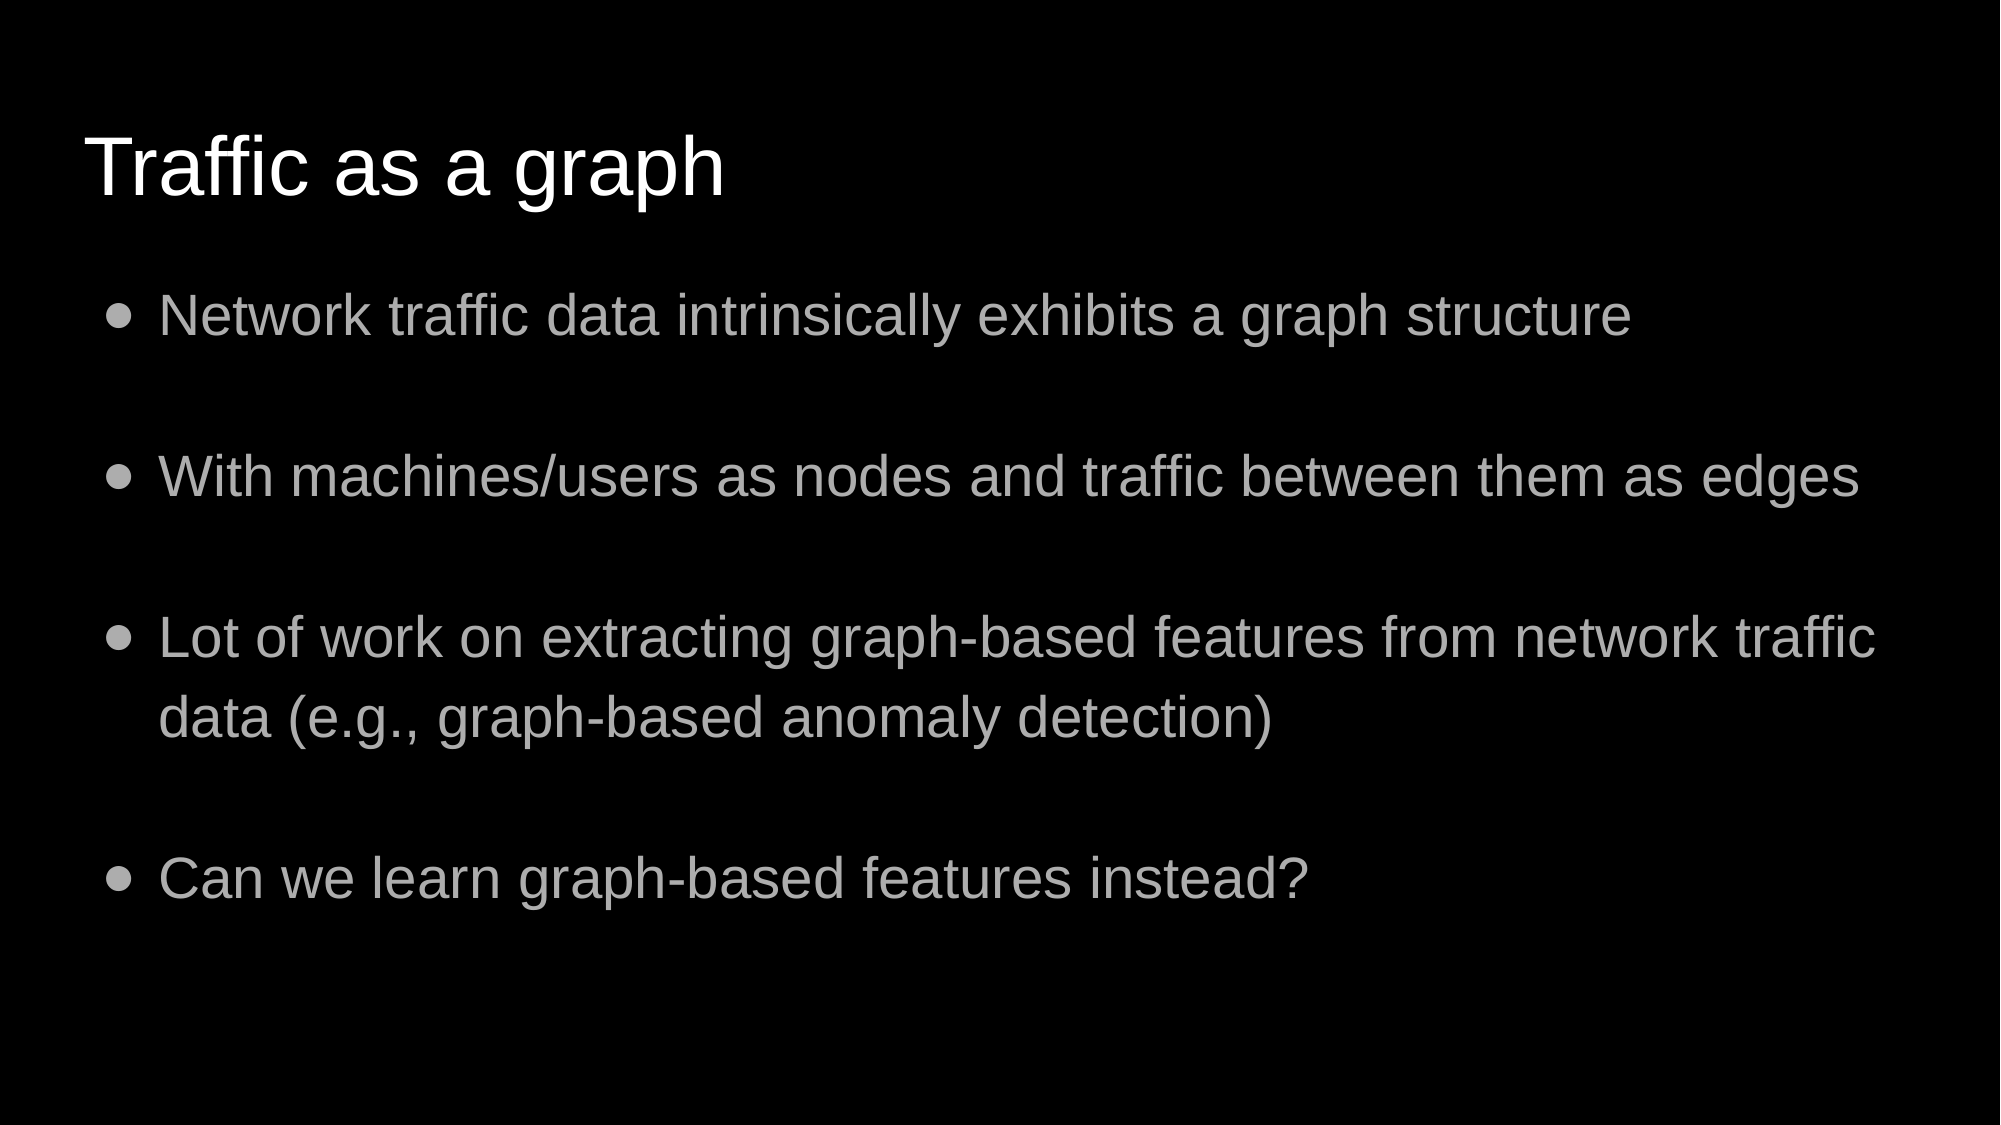

# Traffic as a graph
Network traffic data intrinsically exhibits a graph structure

With machines/users as nodes and traffic between them as edges

Lot of work on extracting graph-based features from network traffic data (e.g., graph-based anomaly detection)

Can we learn graph-based features instead?

68